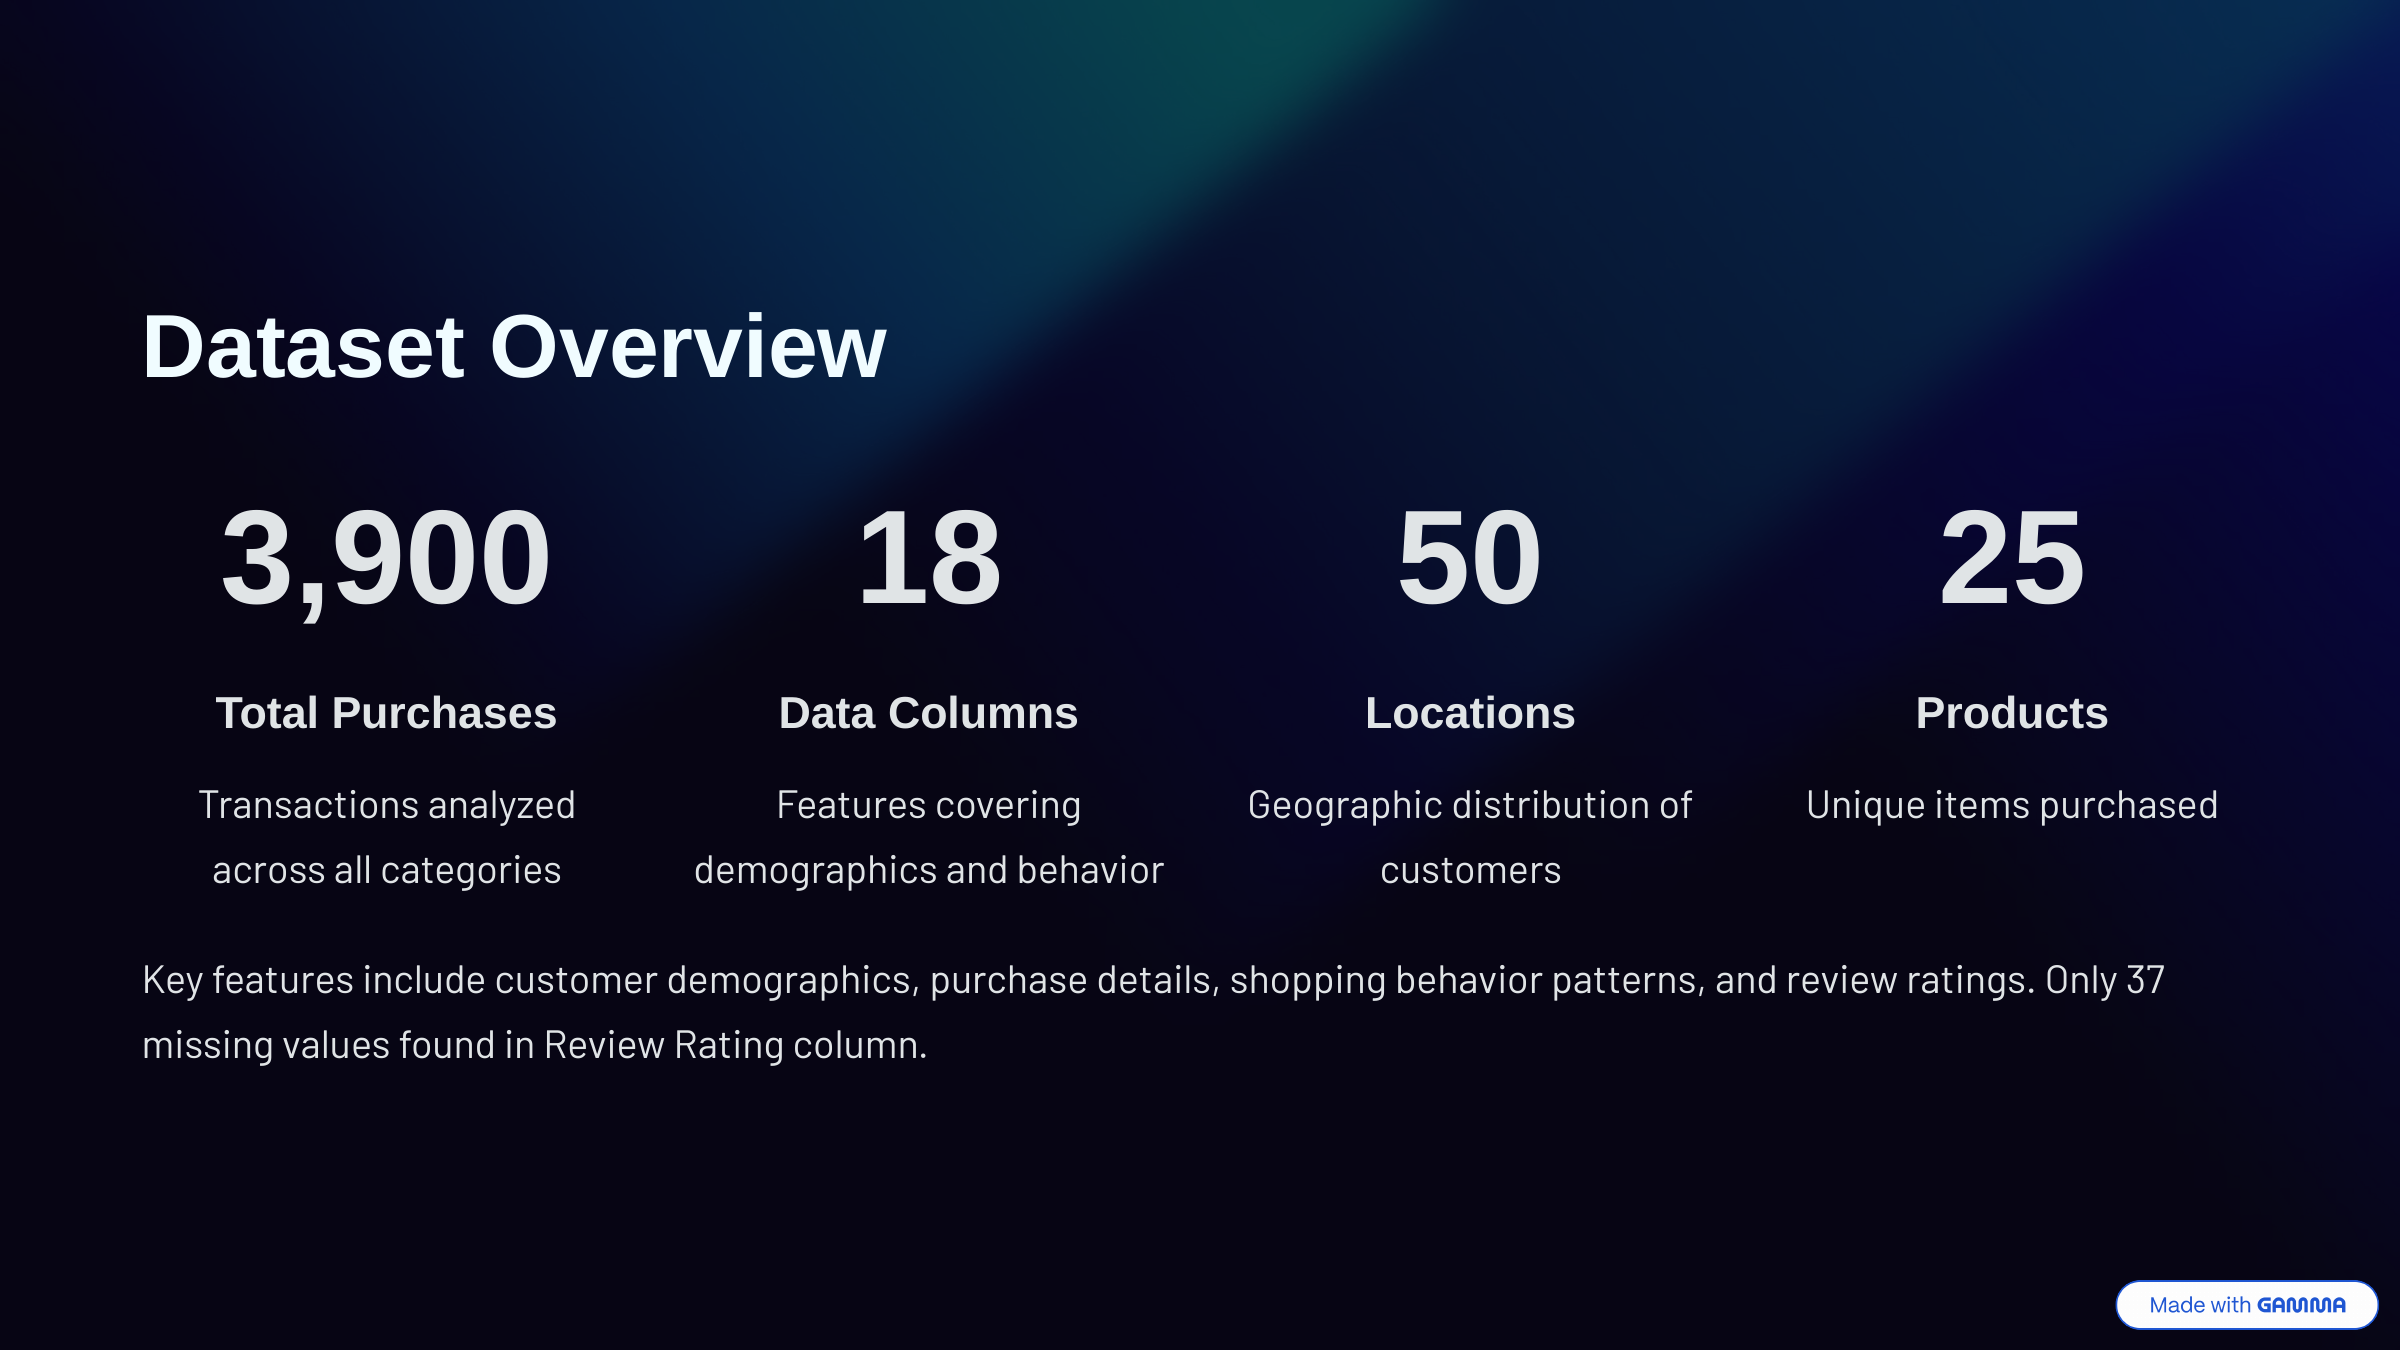

Dataset Overview
3,900
18
50
25
Total Purchases
Data Columns
Locations
Products
Transactions analyzed across all categories
Features covering demographics and behavior
Geographic distribution of customers
Unique items purchased
Key features include customer demographics, purchase details, shopping behavior patterns, and review ratings. Only 37 missing values found in Review Rating column.